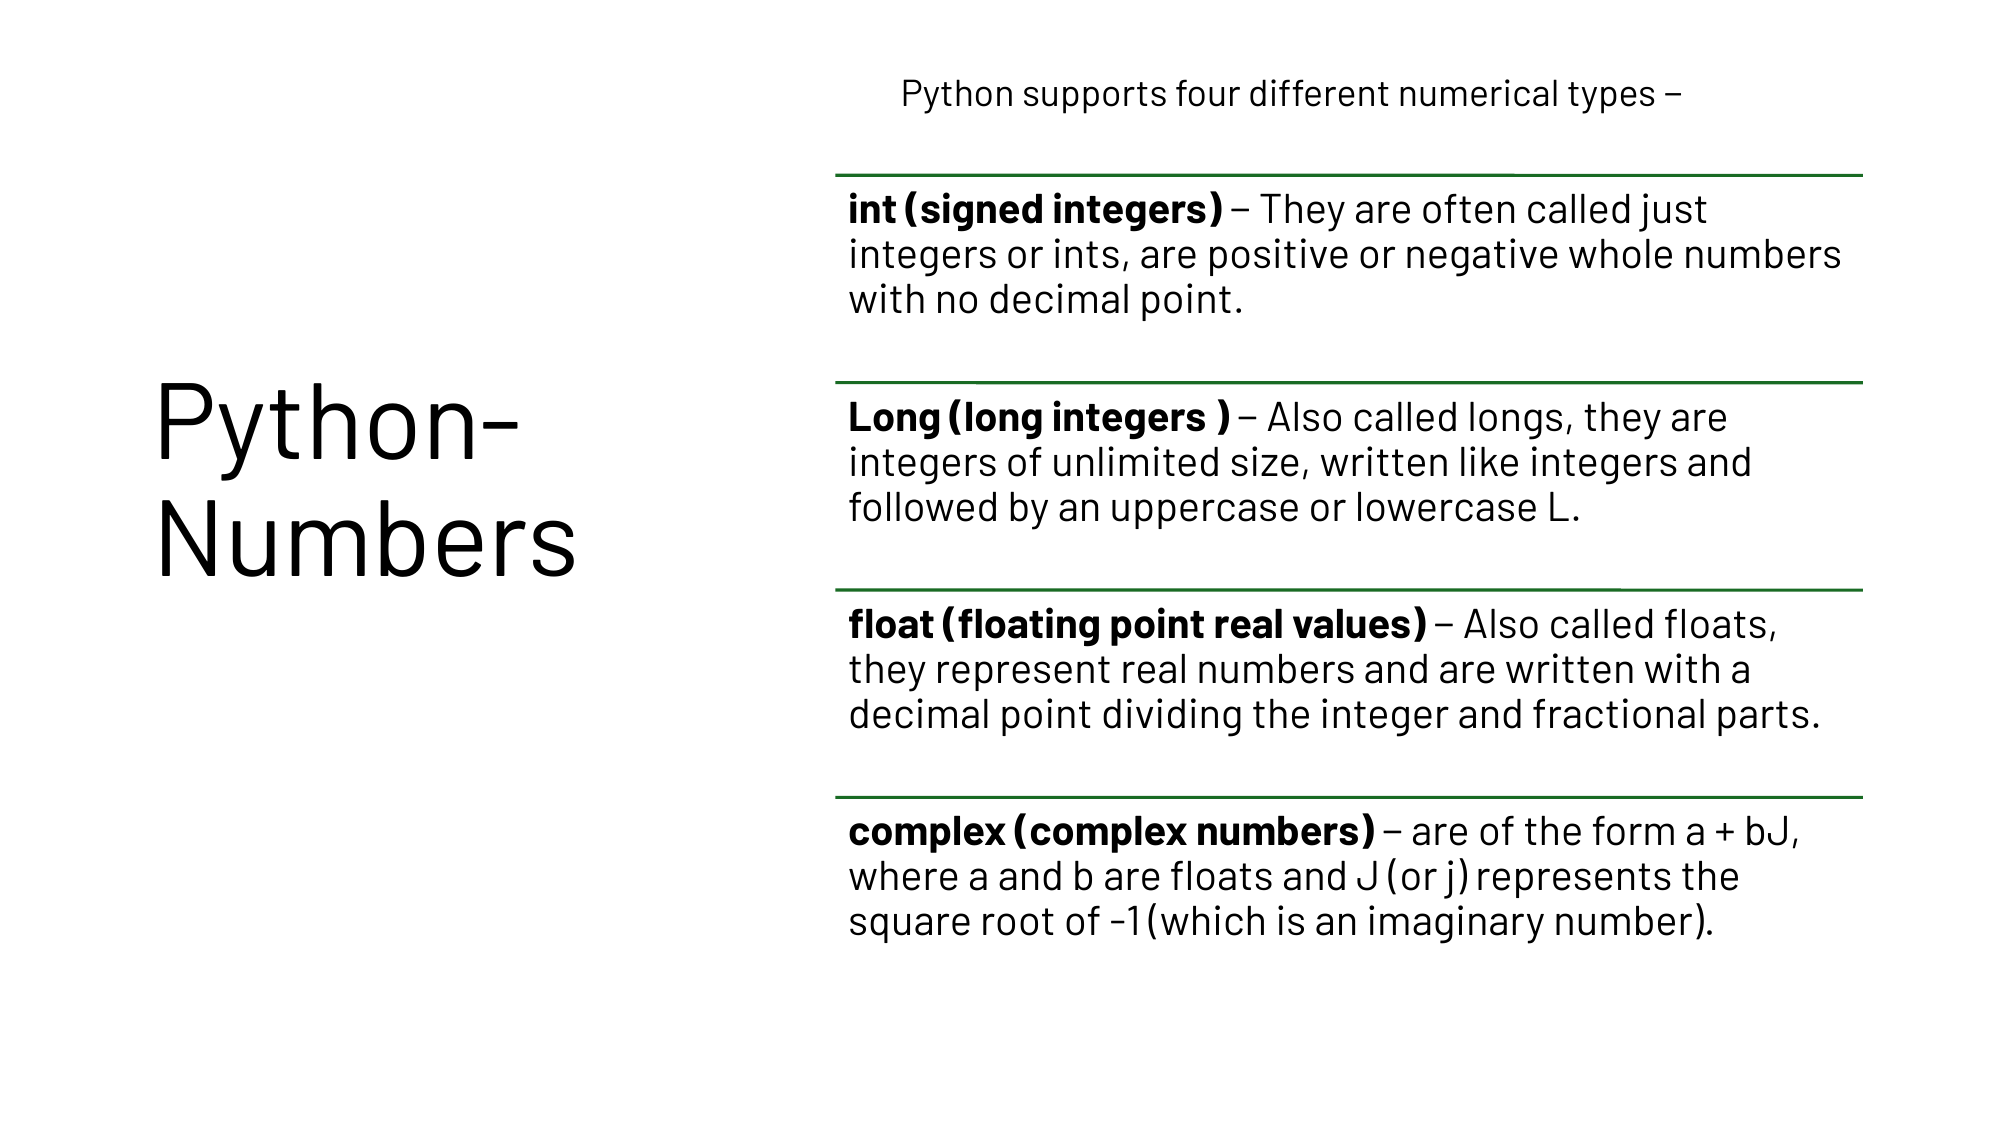

Python supports four different numerical types −
# Python-Numbers
int (signed integers) − They are often called just integers or ints, are positive or negative whole numbers with no decimal point.
Long (long integers ) − Also called longs, they are integers of unlimited size, written like integers and followed by an uppercase or lowercase L.
float (floating point real values) − Also called floats, they represent real numbers and are written with a decimal point dividing the integer and fractional parts.
complex (complex numbers) − are of the form a + bJ, where a and b are floats and J (or j) represents the square root of -1 (which is an imaginary number).